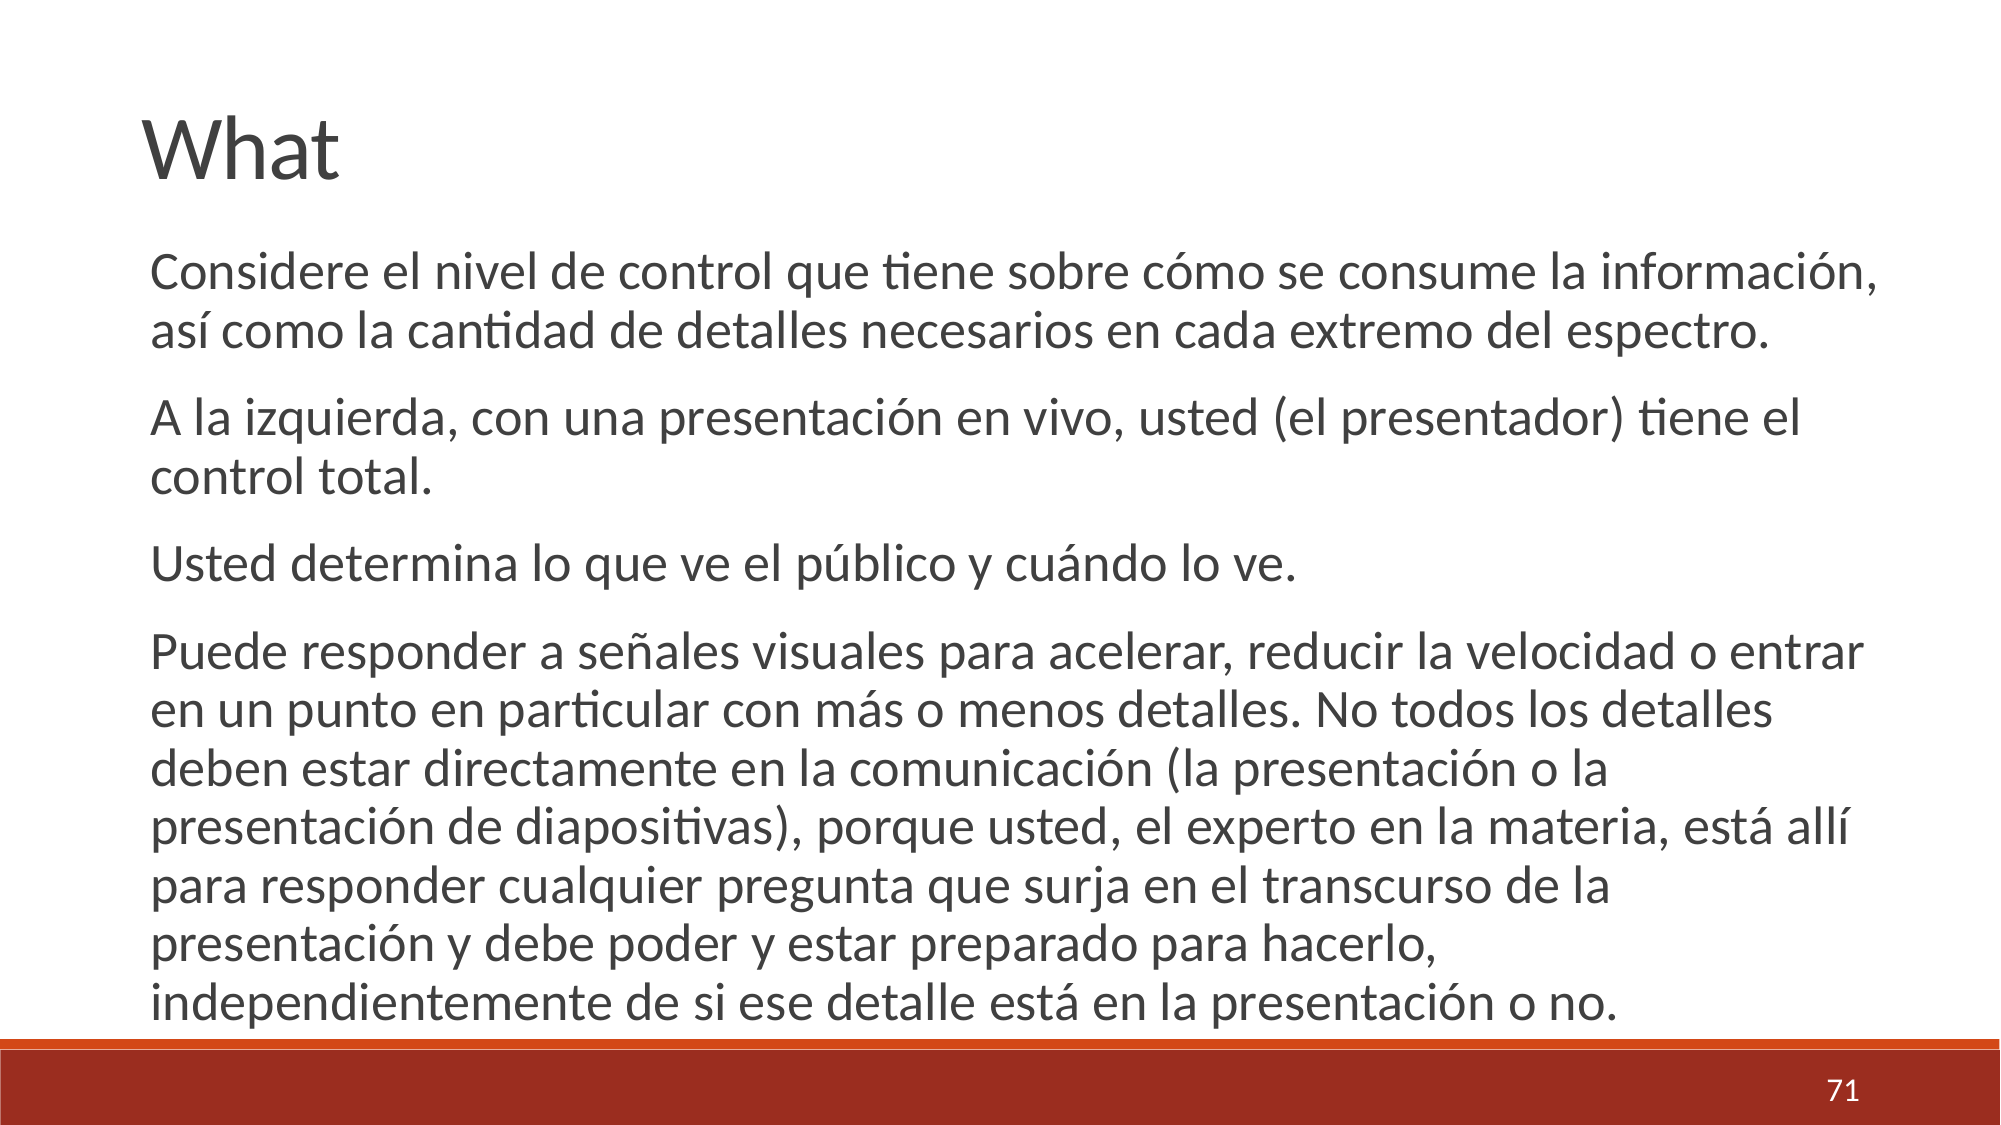

What
Considere el nivel de control que tiene sobre cómo se consume la información, así como la cantidad de detalles necesarios en cada extremo del espectro.
A la izquierda, con una presentación en vivo, usted (el presentador) tiene el control total.
Usted determina lo que ve el público y cuándo lo ve.
Puede responder a señales visuales para acelerar, reducir la velocidad o entrar en un punto en particular con más o menos detalles. No todos los detalles deben estar directamente en la comunicación (la presentación o la presentación de diapositivas), porque usted, el experto en la materia, está allí para responder cualquier pregunta que surja en el transcurso de la presentación y debe poder y estar preparado para hacerlo, independientemente de si ese detalle está en la presentación o no.
71